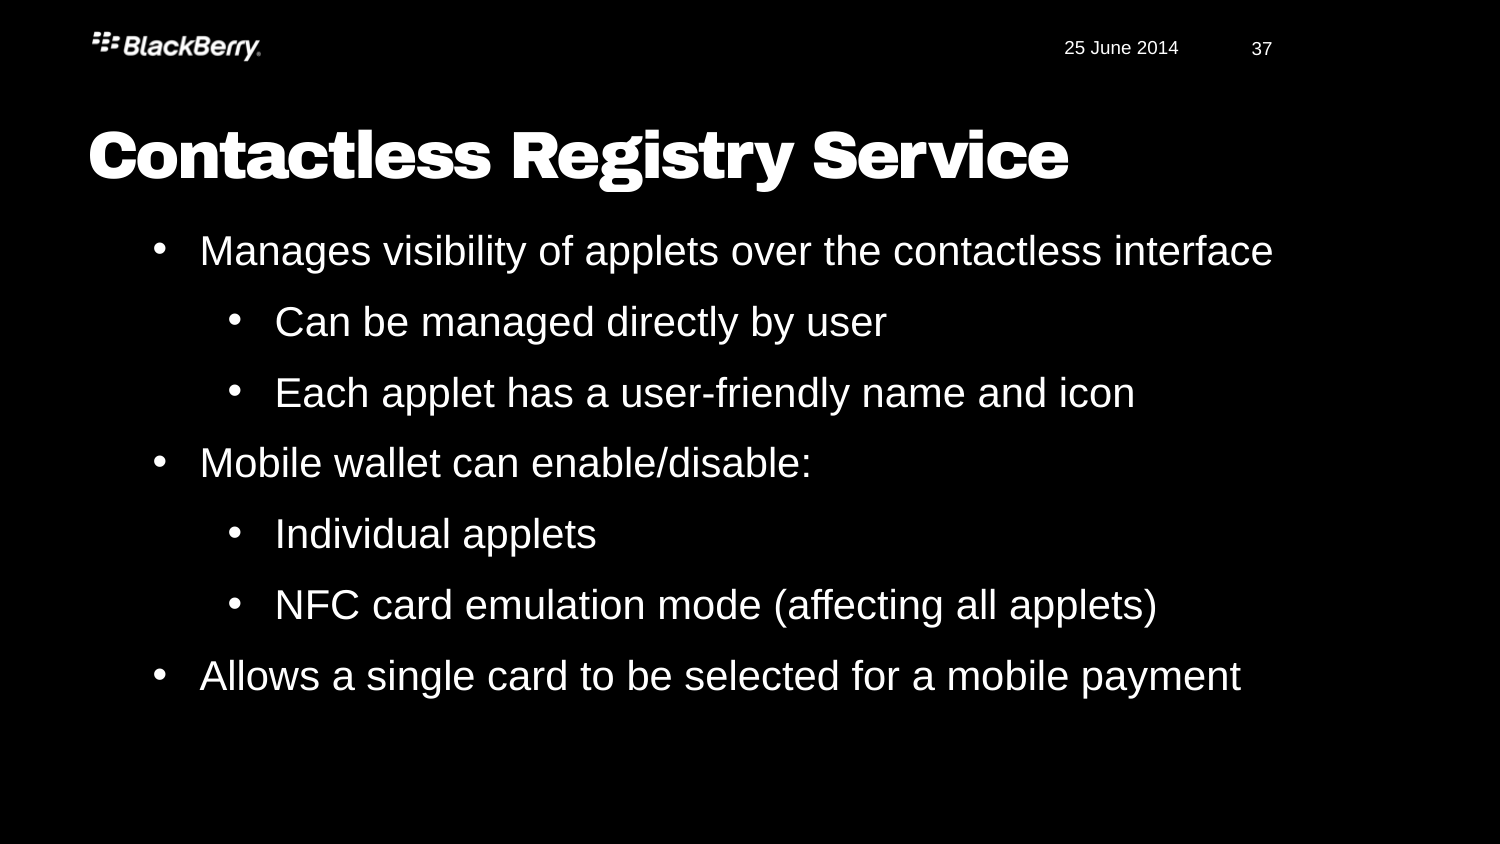

Contactless Registry Service
Manages visibility of applets over the contactless interface
Can be managed directly by user
Each applet has a user-friendly name and icon
Mobile wallet can enable/disable:
Individual applets
NFC card emulation mode (affecting all applets)
Allows a single card to be selected for a mobile payment